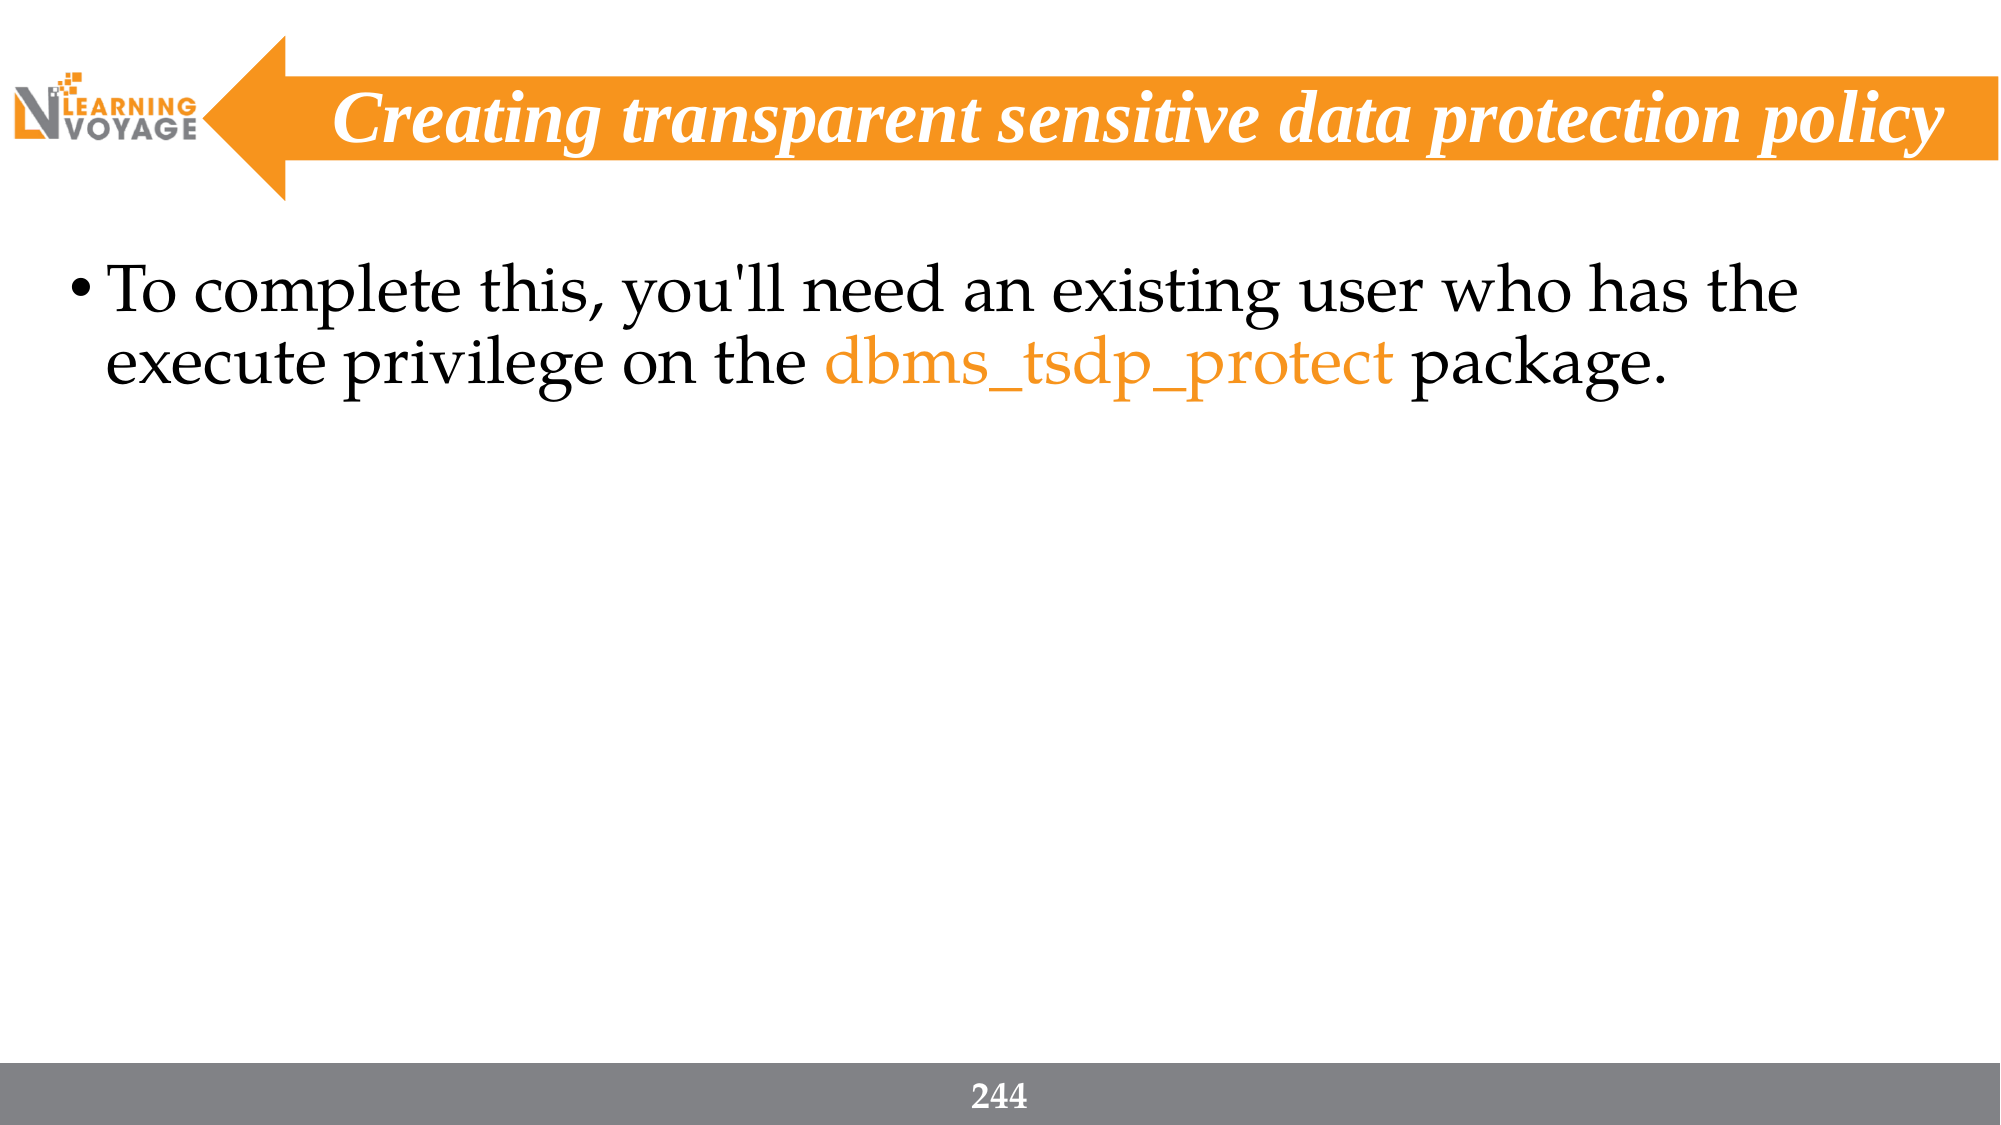

# Creating transparent sensitive data protection policy
To complete this, you'll need an existing user who has the execute privilege on the dbms_tsdp_protect package.

244